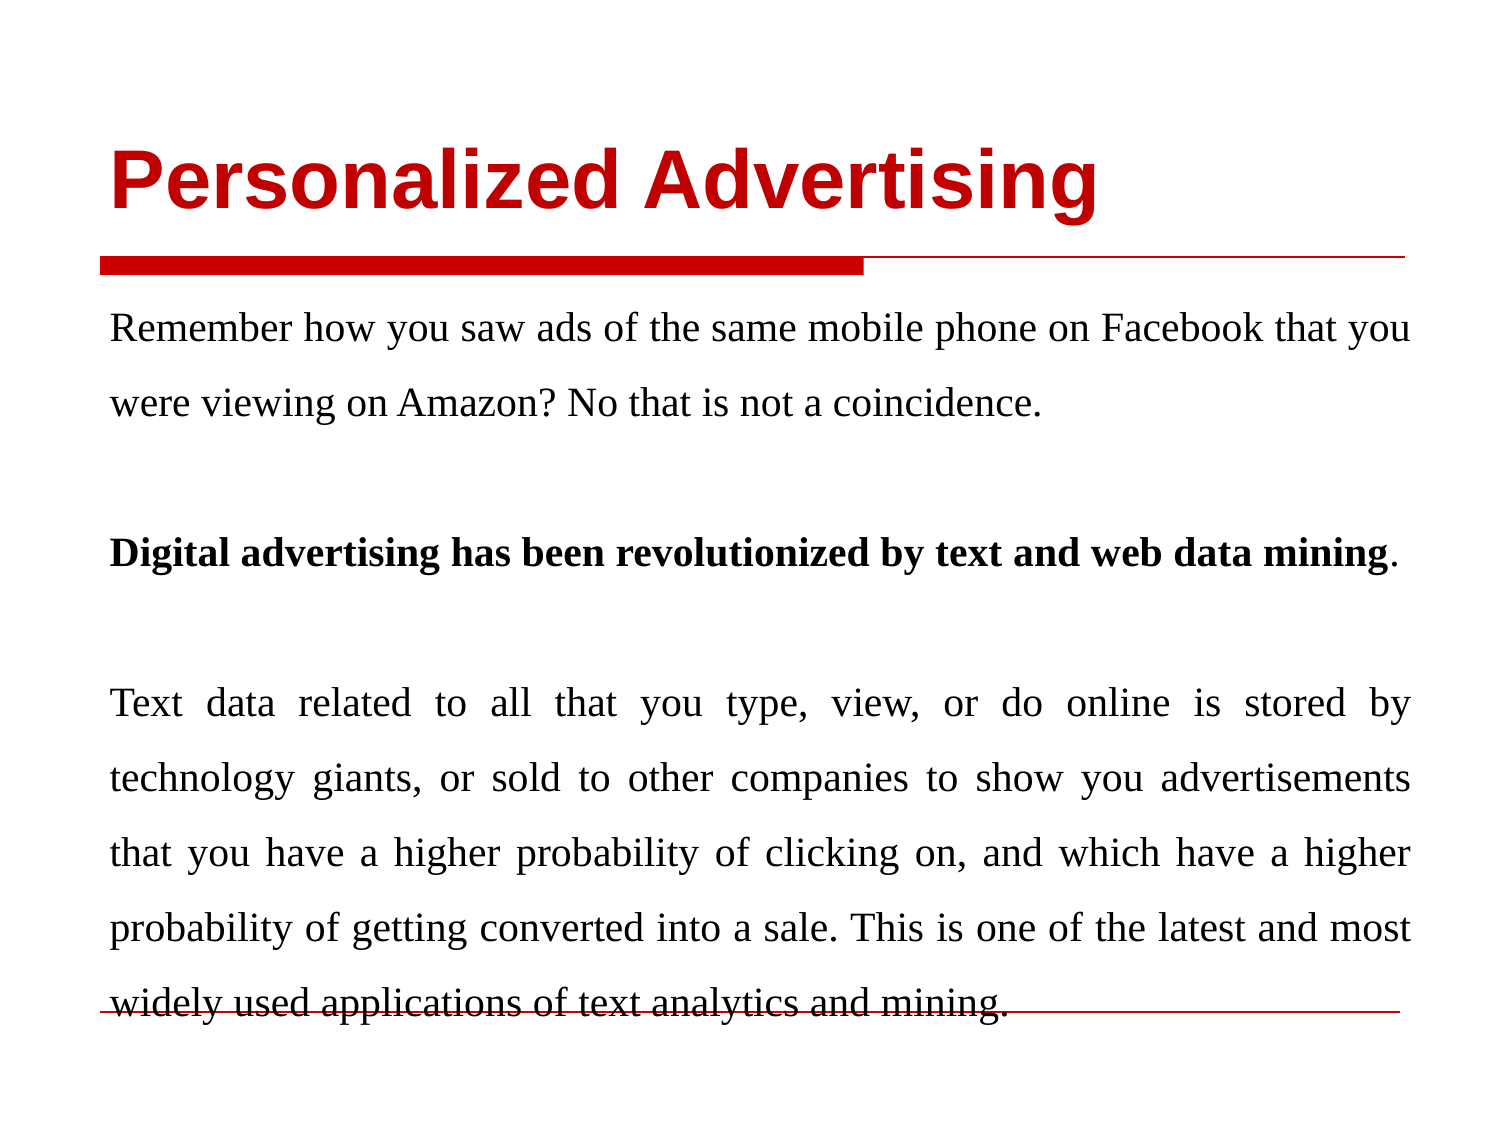

# Personalized Advertising
Remember how you saw ads of the same mobile phone on Facebook that you were viewing on Amazon? No that is not a coincidence.

Digital advertising has been revolutionized by text and web data mining.

Text data related to all that you type, view, or do online is stored by technology giants, or sold to other companies to show you advertisements that you have a higher probability of clicking on, and which have a higher probability of getting converted into a sale. This is one of the latest and most widely used applications of text analytics and mining.